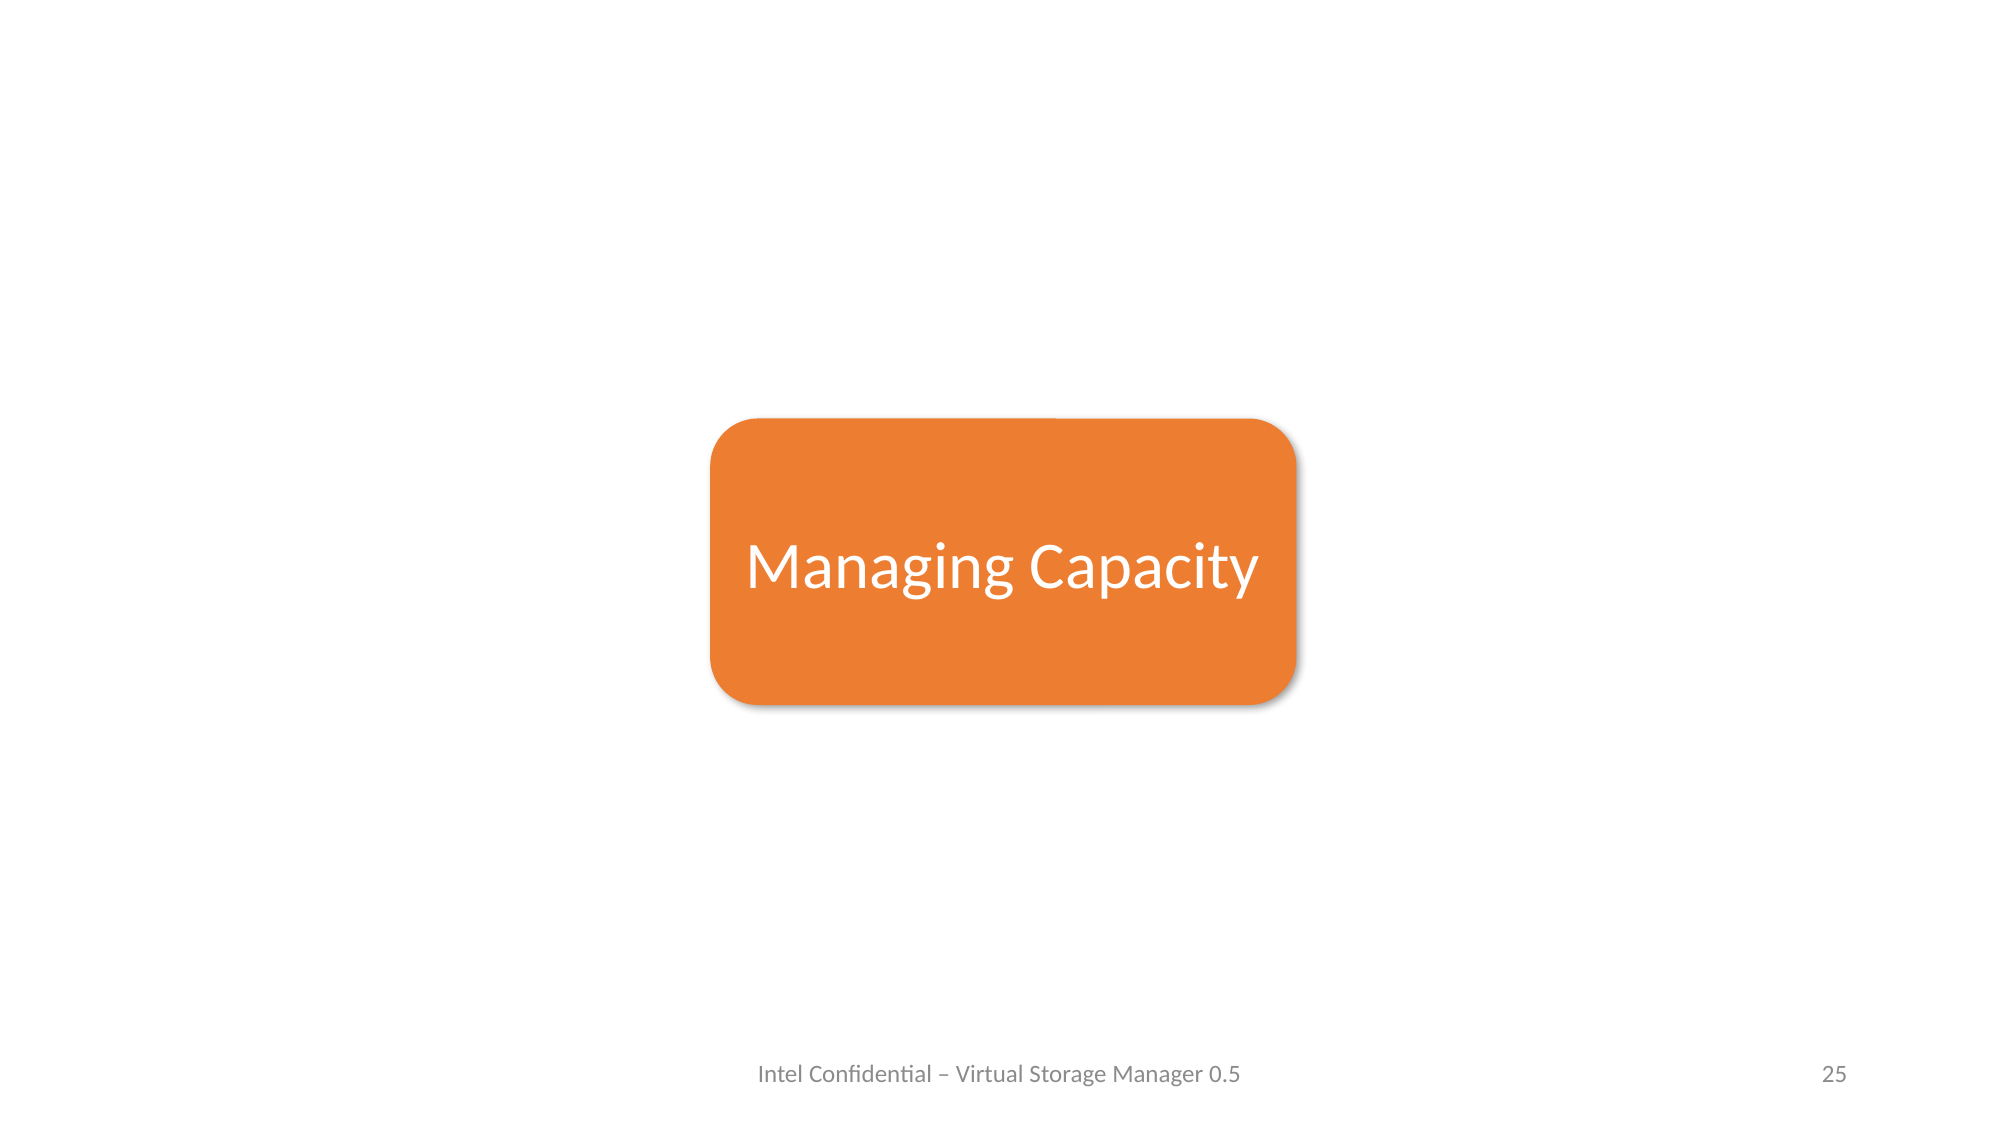

Managing Capacity
Intel Confidential – Virtual Storage Manager 0.5
25